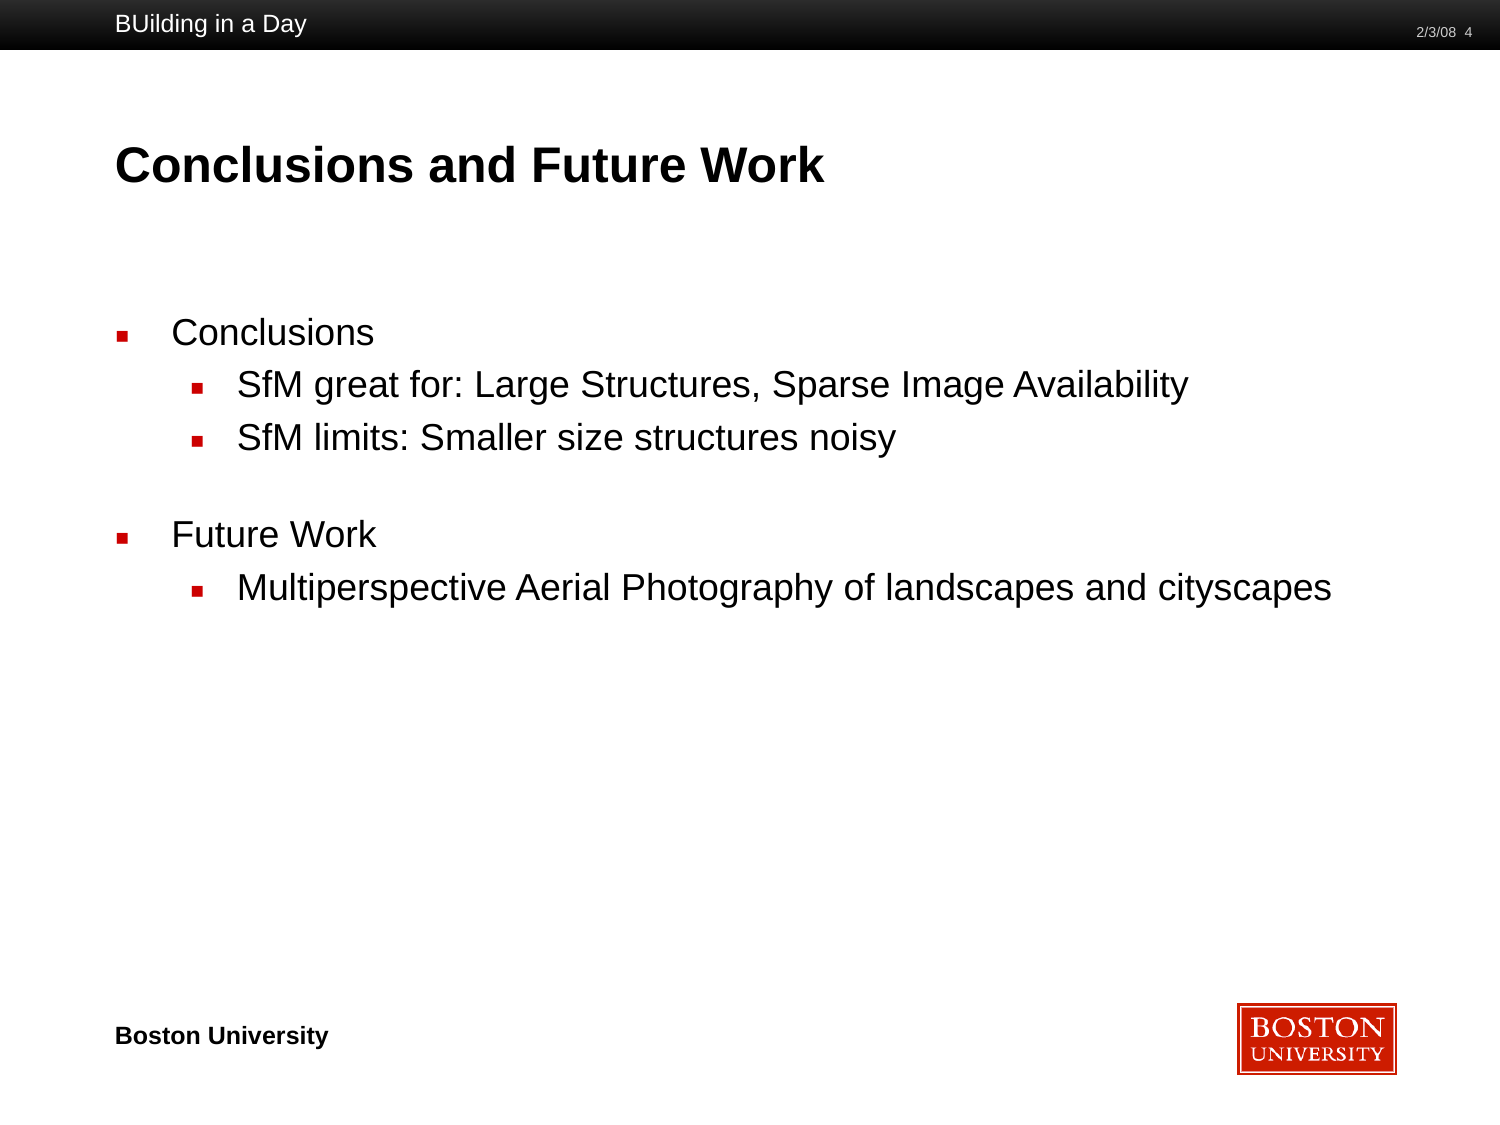

BUilding in a Day

2/3/08  4
# Conclusions and Future Work
Conclusions
SfM great for: Large Structures, Sparse Image Availability
SfM limits: Smaller size structures noisy
Future Work
Multiperspective Aerial Photography of landscapes and cityscapes